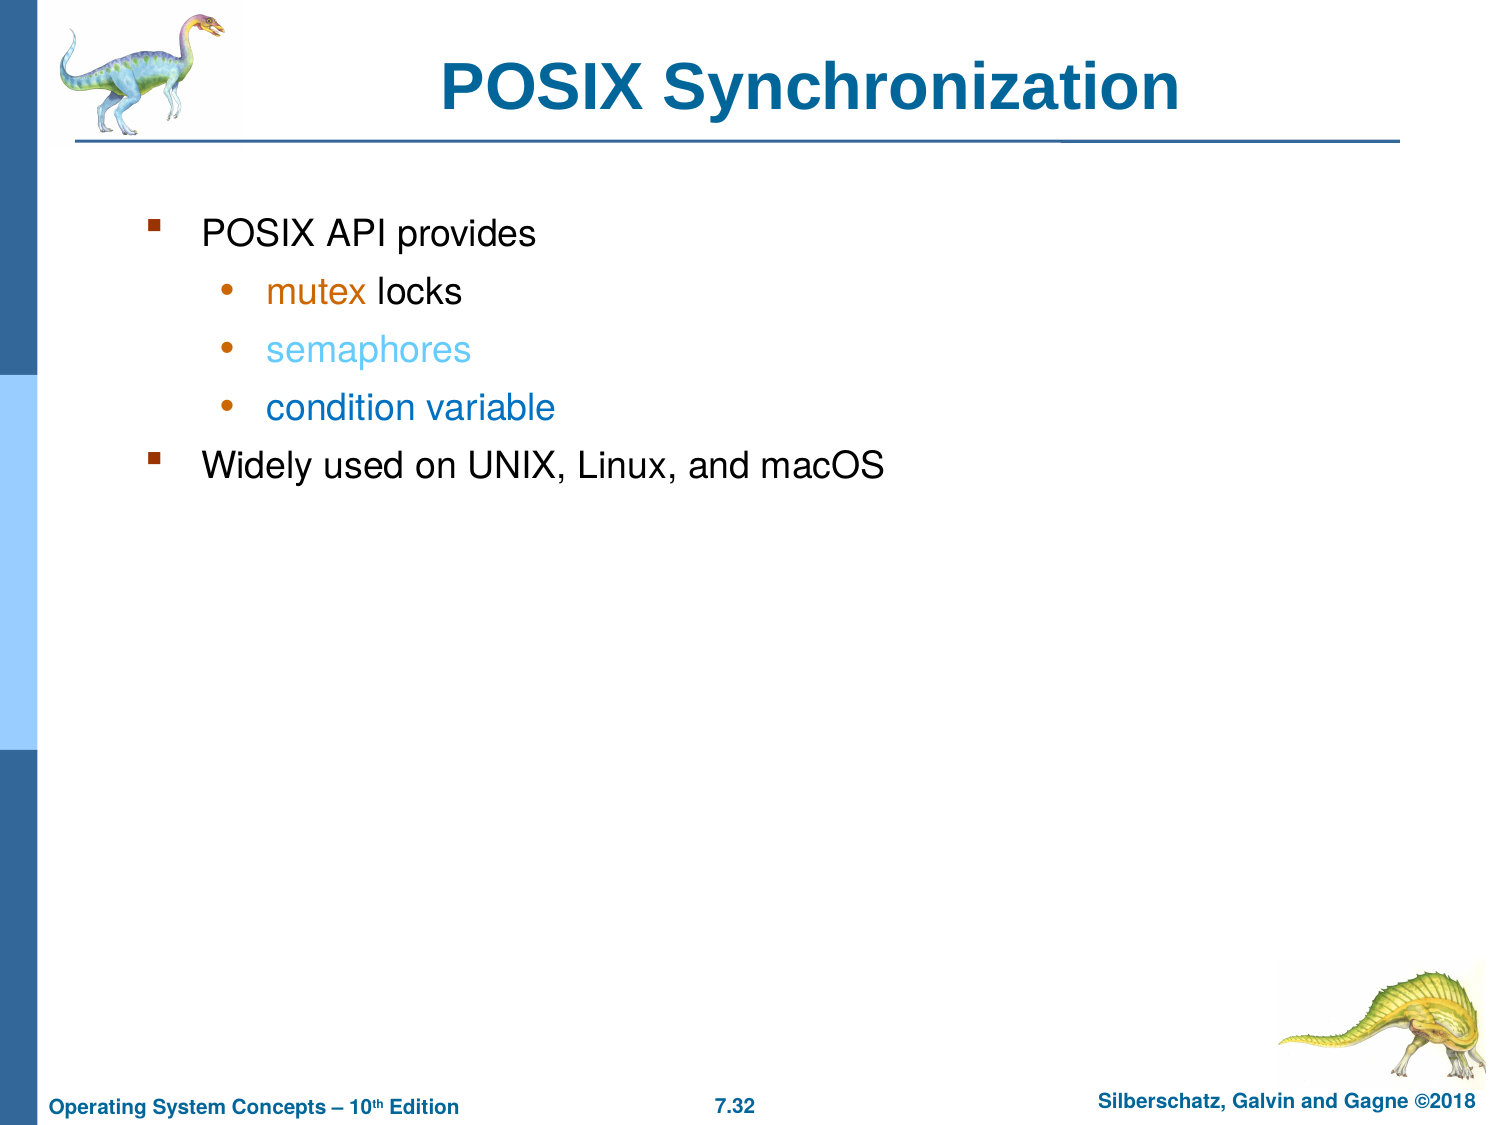

# POSIX Synchronization
POSIX API provides
mutex locks
semaphores
condition variable
Widely used on UNIX, Linux, and macOS